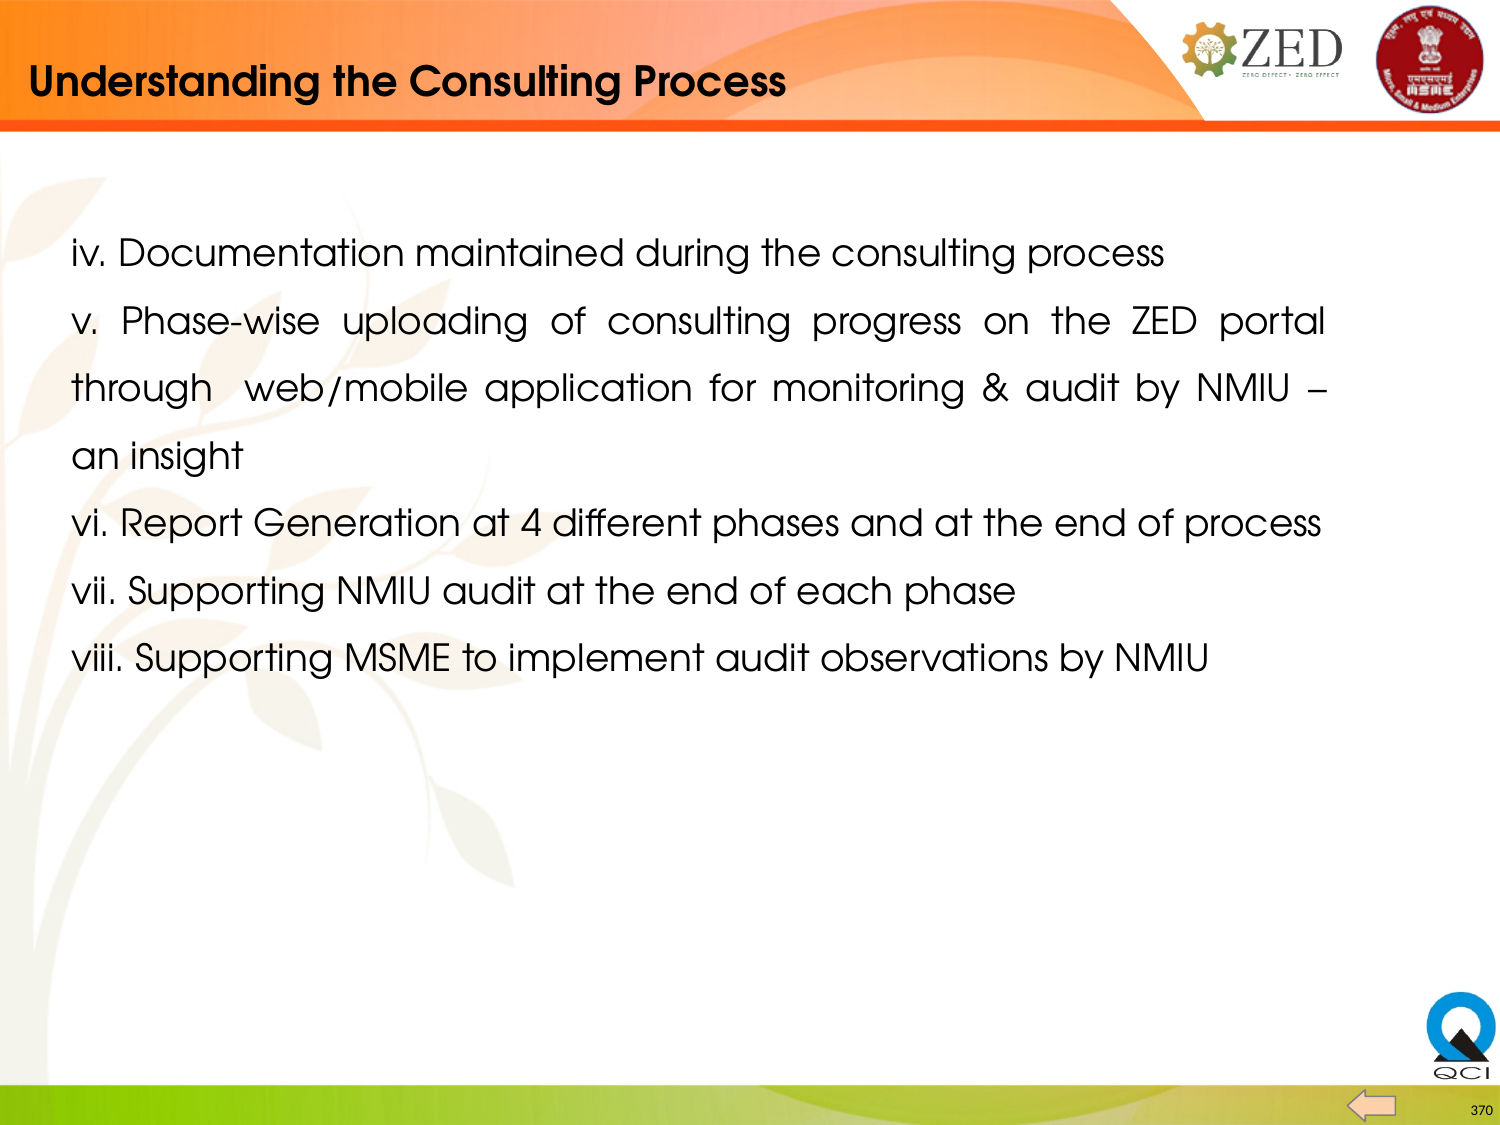

Understanding the Consulting Process
iv. Documentation maintained during the consulting process
v. Phase-wise uploading of consulting progress on the ZED portal through  web/mobile application for monitoring & audit by NMIU – an insight
vi. Report Generation at 4 different phases and at the end of process
vii. Supporting NMIU audit at the end of each phase
viii. Supporting MSME to implement audit observations by NMIU